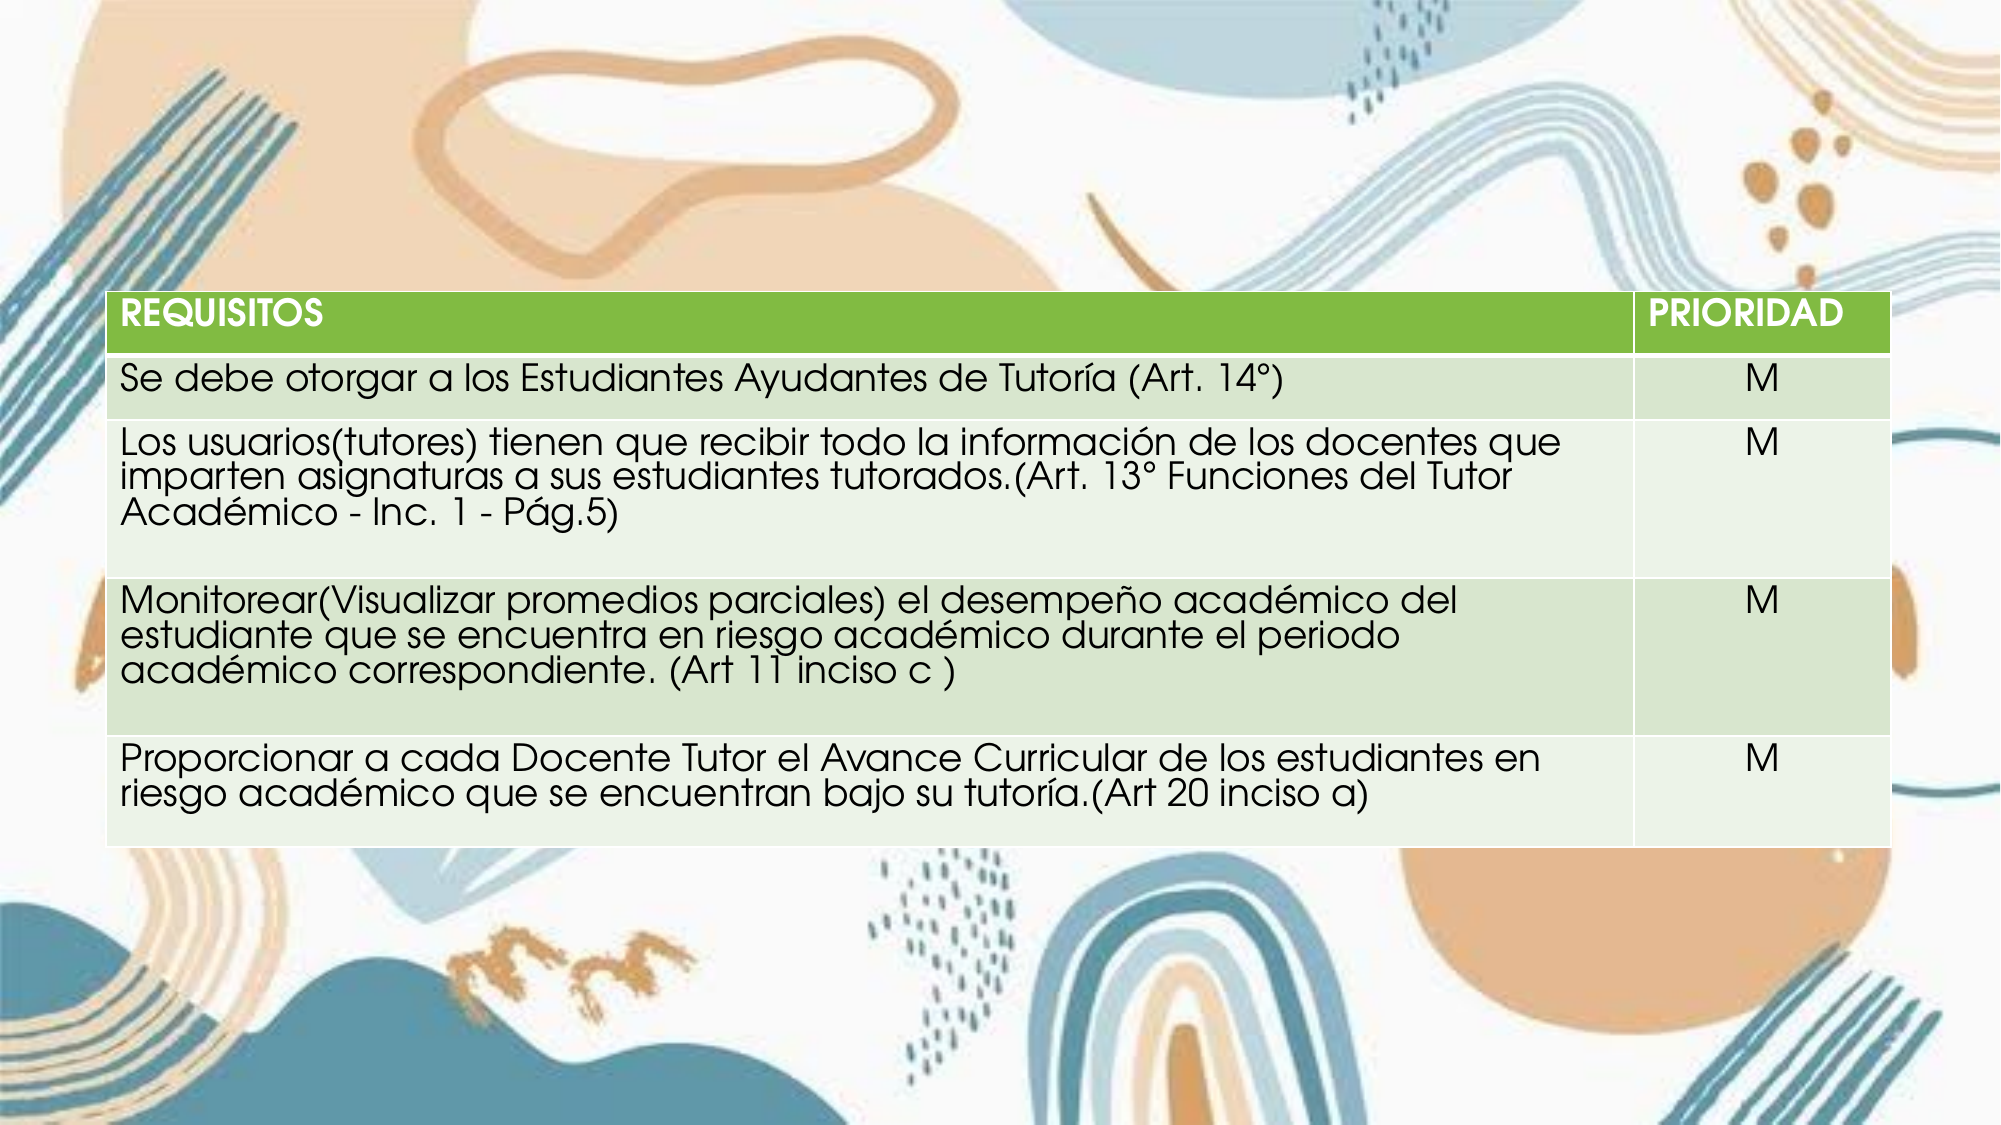

| REQUISITOS | PRIORIDAD |
| --- | --- |
| Se debe otorgar a los Estudiantes Ayudantes de Tutoría (Art. 14°) | M |
| Los usuarios(tutores) tienen que recibir todo la información de los docentes que imparten asignaturas a sus estudiantes tutorados.(Art. 13° Funciones del Tutor Académico - Inc. 1 - Pág.5) | M |
| Monitorear(Visualizar promedios parciales) el desempeño académico del estudiante que se encuentra en riesgo académico durante el periodo académico correspondiente. (Art 11 inciso c ) | M |
| Proporcionar a cada Docente Tutor el Avance Curricular de los estudiantes en riesgo académico que se encuentran bajo su tutoría.(Art 20 inciso a) | M |